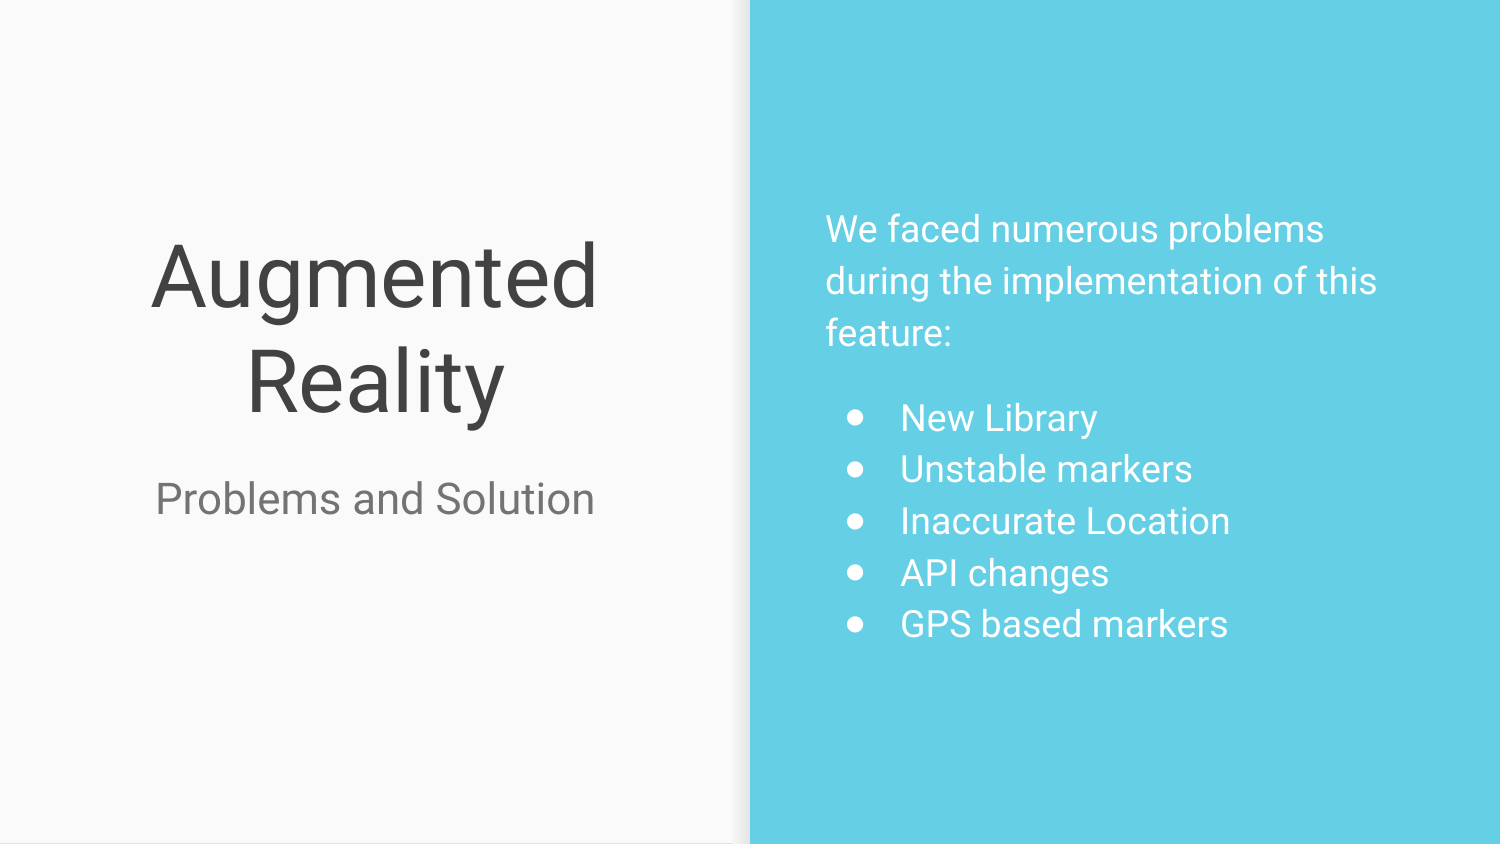

We faced numerous problems during the implementation of this feature:
New Library
Unstable markers
Inaccurate Location
API changes
GPS based markers
# Augmented Reality
Problems and Solution